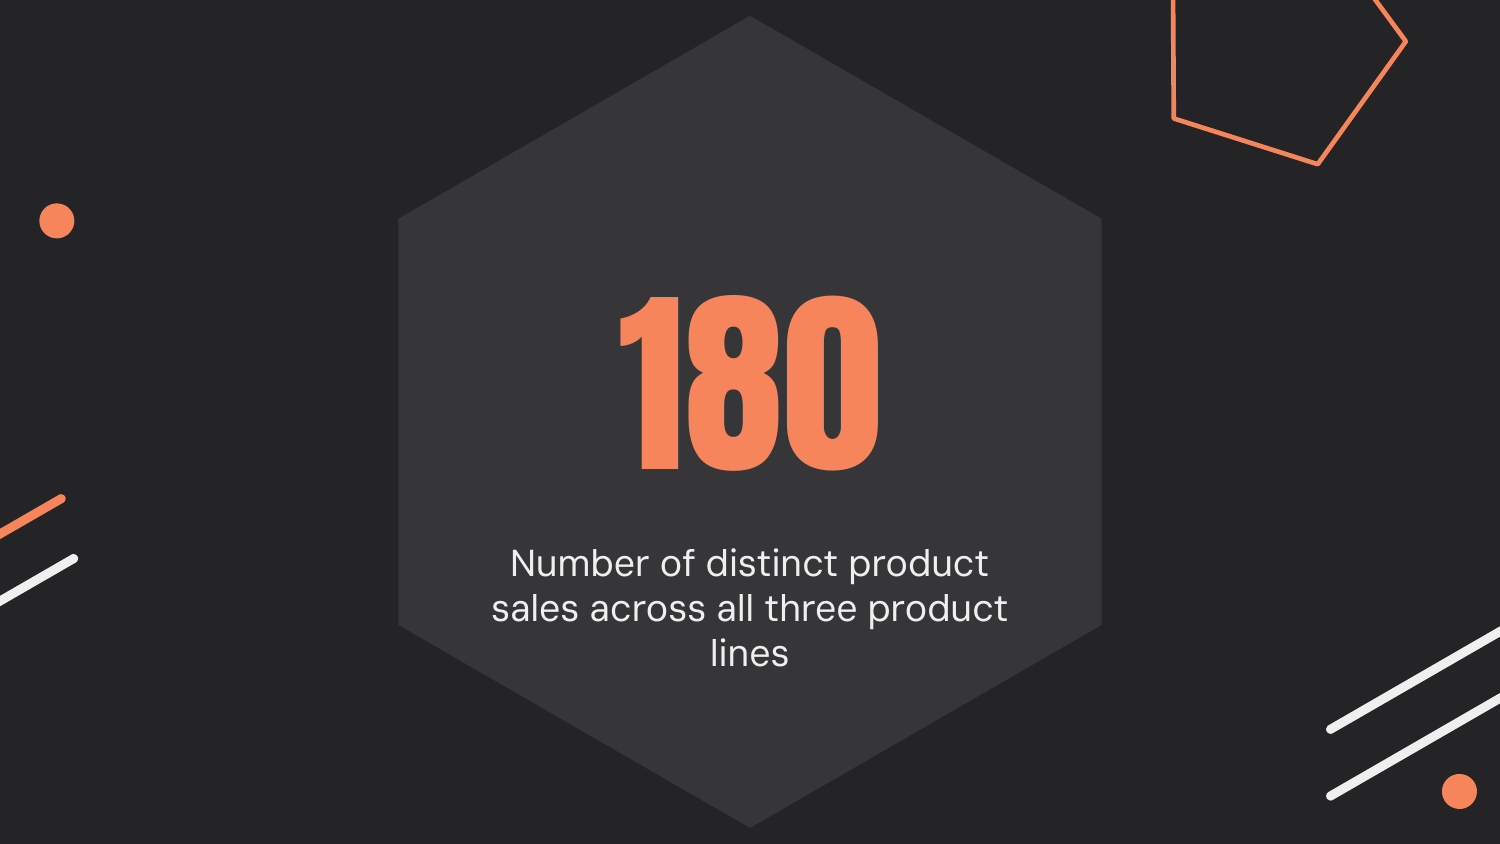

# 180
Number of distinct product sales across all three product lines